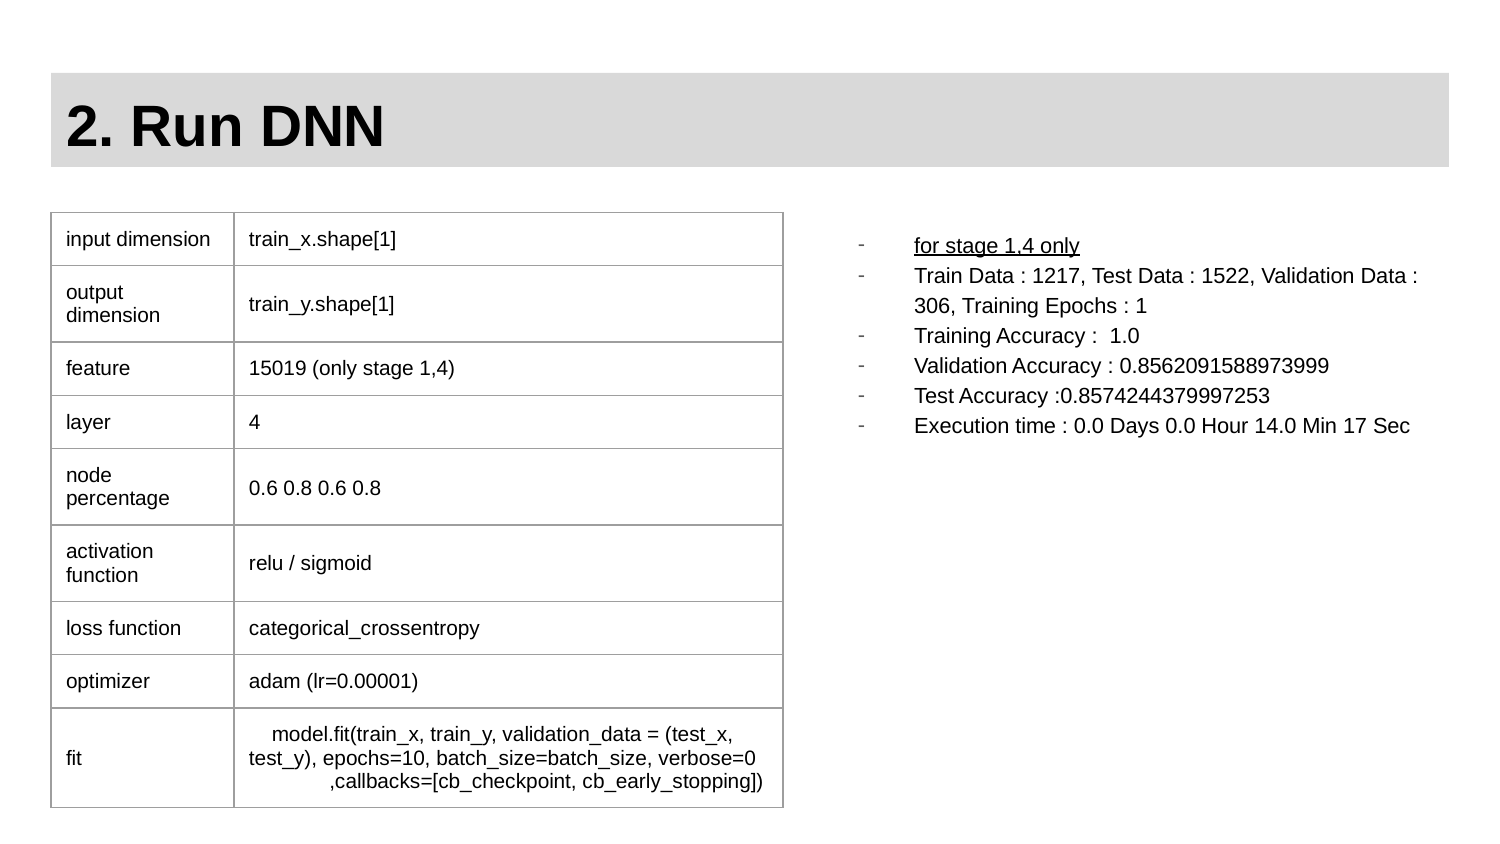

# 2. Run DNN
for stage 1,4 only
Train Data : 1217, Test Data : 1522, Validation Data : 306, Training Epochs : 1
Training Accuracy :  1.0
Validation Accuracy : 0.8562091588973999
Test Accuracy :0.8574244379997253
Execution time : 0.0 Days 0.0 Hour 14.0 Min 17 Sec

| input dimension | train\_x.shape[1] |
| --- | --- |
| output dimension | train\_y.shape[1] |
| feature | 15019 (only stage 1,4) |
| layer | 4 |
| node percentage | 0.6 0.8 0.6 0.8 |
| activation function | relu / sigmoid |
| loss function | categorical\_crossentropy |
| optimizer | adam (lr=0.00001) |
| fit | model.fit(train\_x, train\_y, validation\_data = (test\_x, test\_y), epochs=10, batch\_size=batch\_size, verbose=0 ,callbacks=[cb\_checkpoint, cb\_early\_stopping]) |